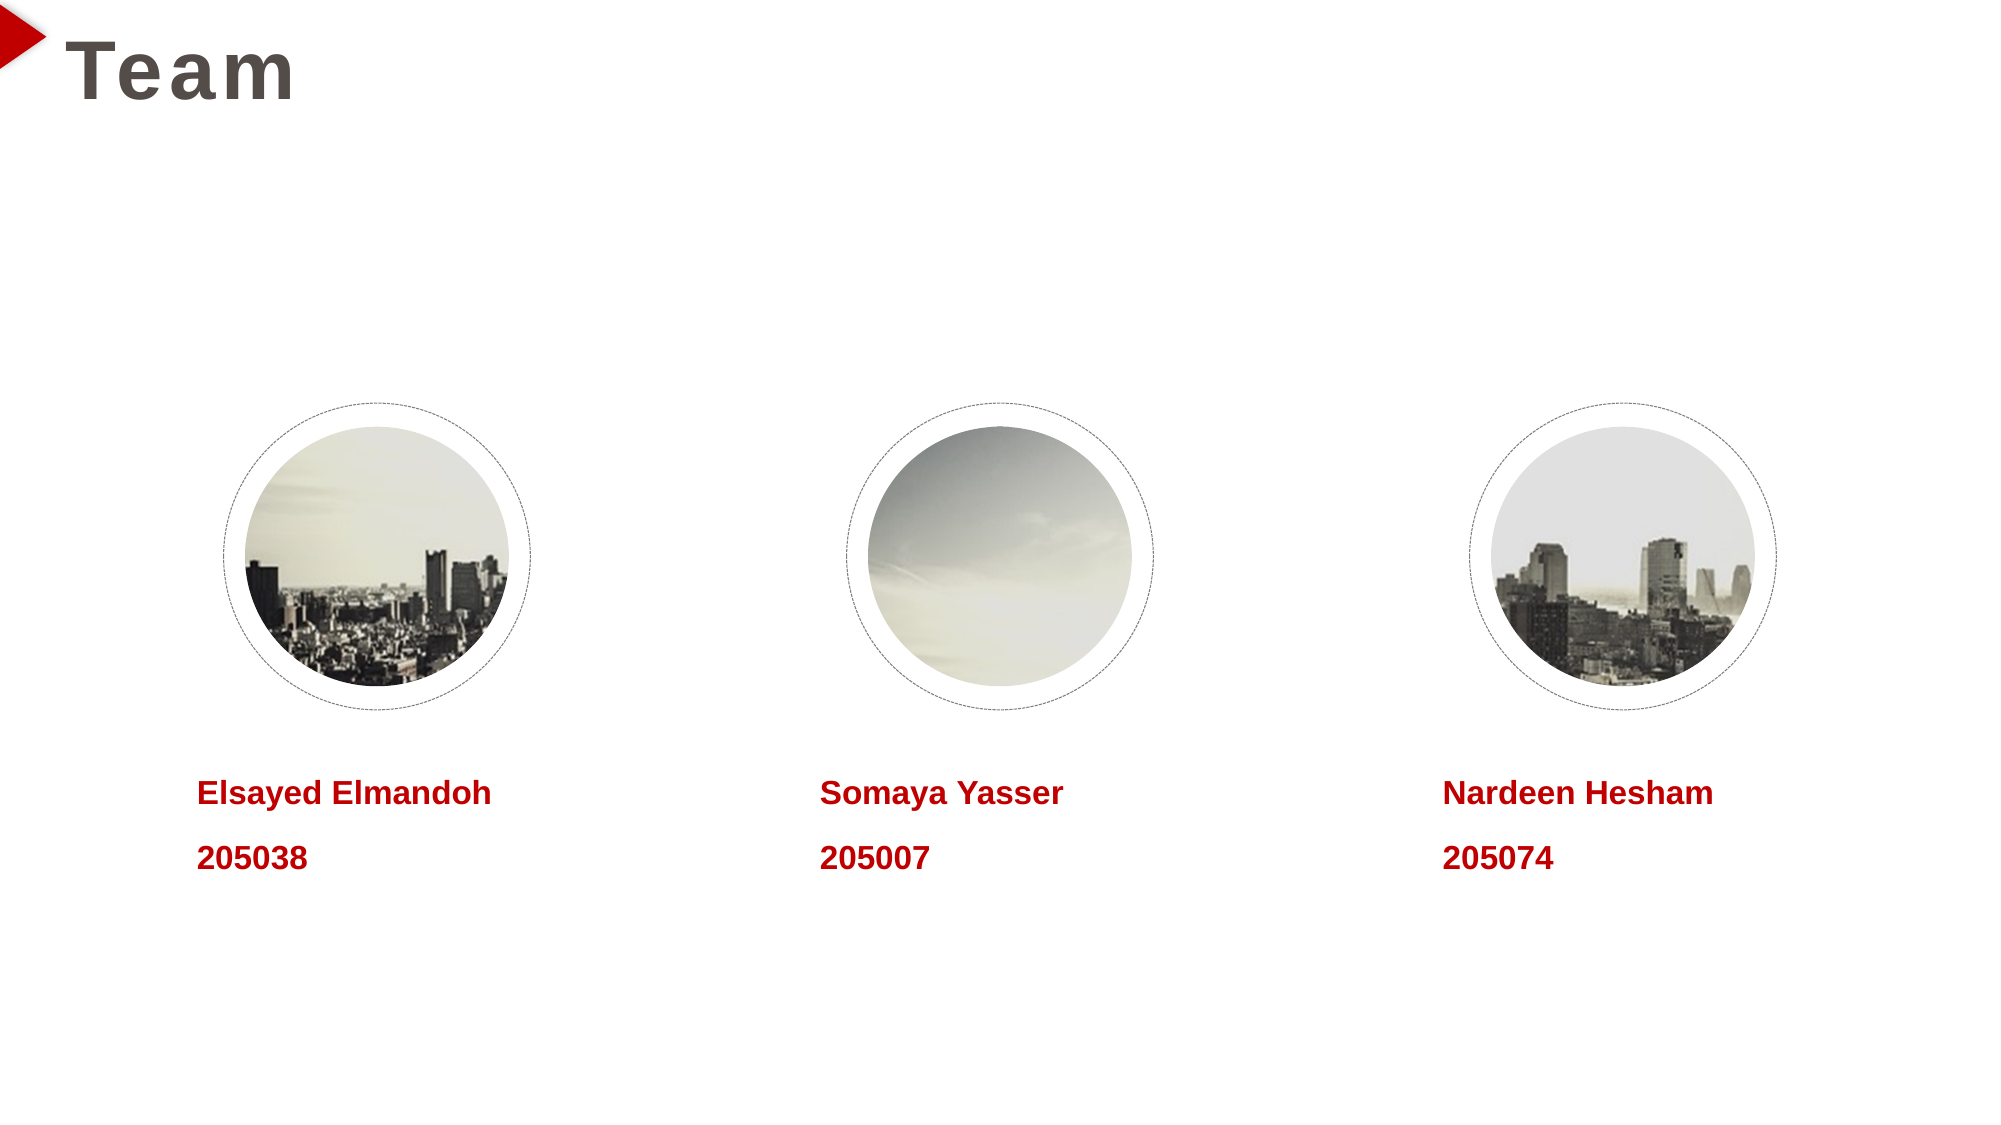

Team

Elsayed Elmandoh
205038
Somaya Yasser
205007
Nardeen Hesham
205074